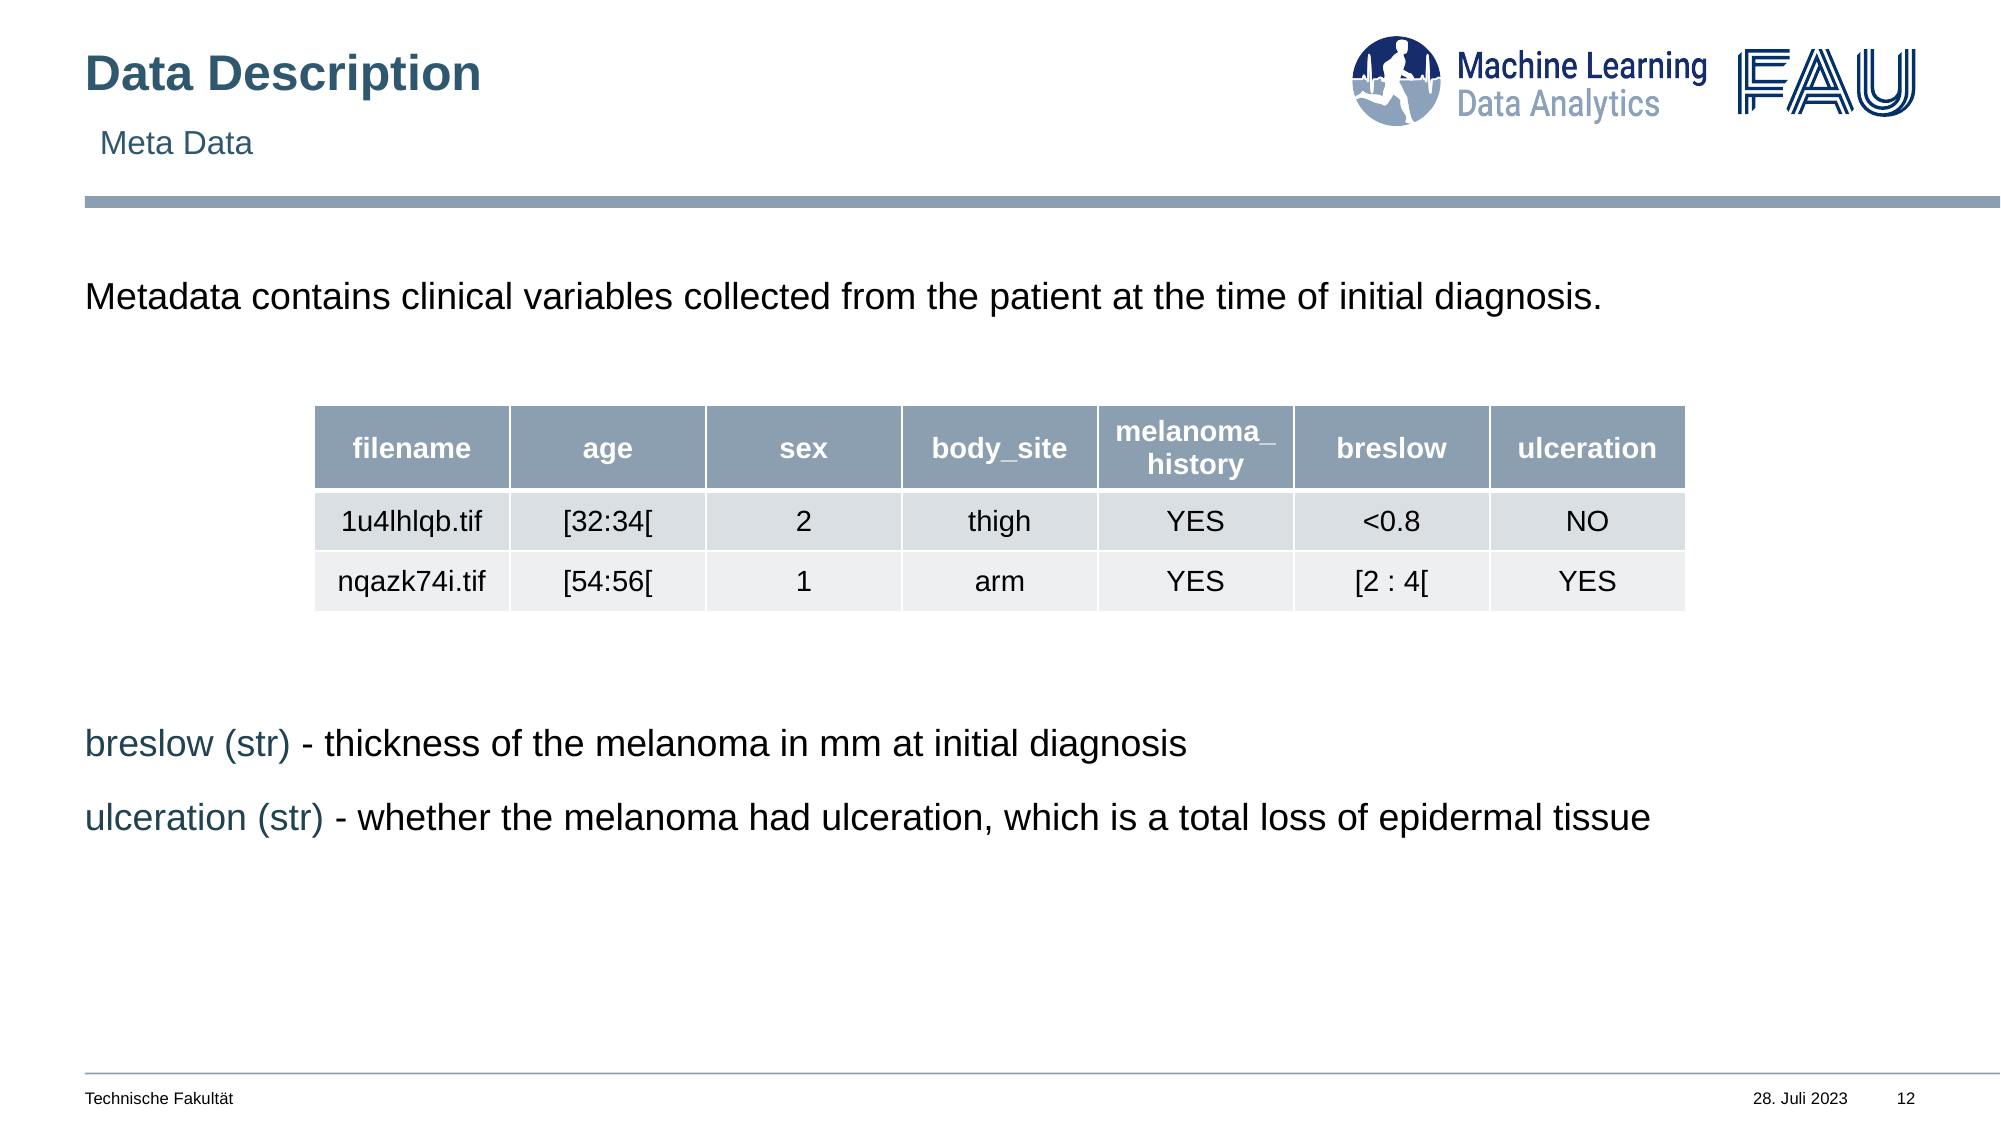

# Data Description
Meta Data
Metadata contains clinical variables collected from the patient at the time of initial diagnosis.

breslow (str) - thickness of the melanoma in mm at initial diagnosis
ulceration (str) - whether the melanoma had ulceration, which is a total loss of epidermal tissue
| filename | age | sex | body\_site | melanoma\_history | breslow | ulceration |
| --- | --- | --- | --- | --- | --- | --- |
| 1u4lhlqb.tif | [32:34[ | 2 | thigh | YES | <0.8 | NO |
| nqazk74i.tif | [54:56[ | 1 | arm | YES | [2 : 4[ | YES |
Technische Fakultät
28. Juli 2023
12